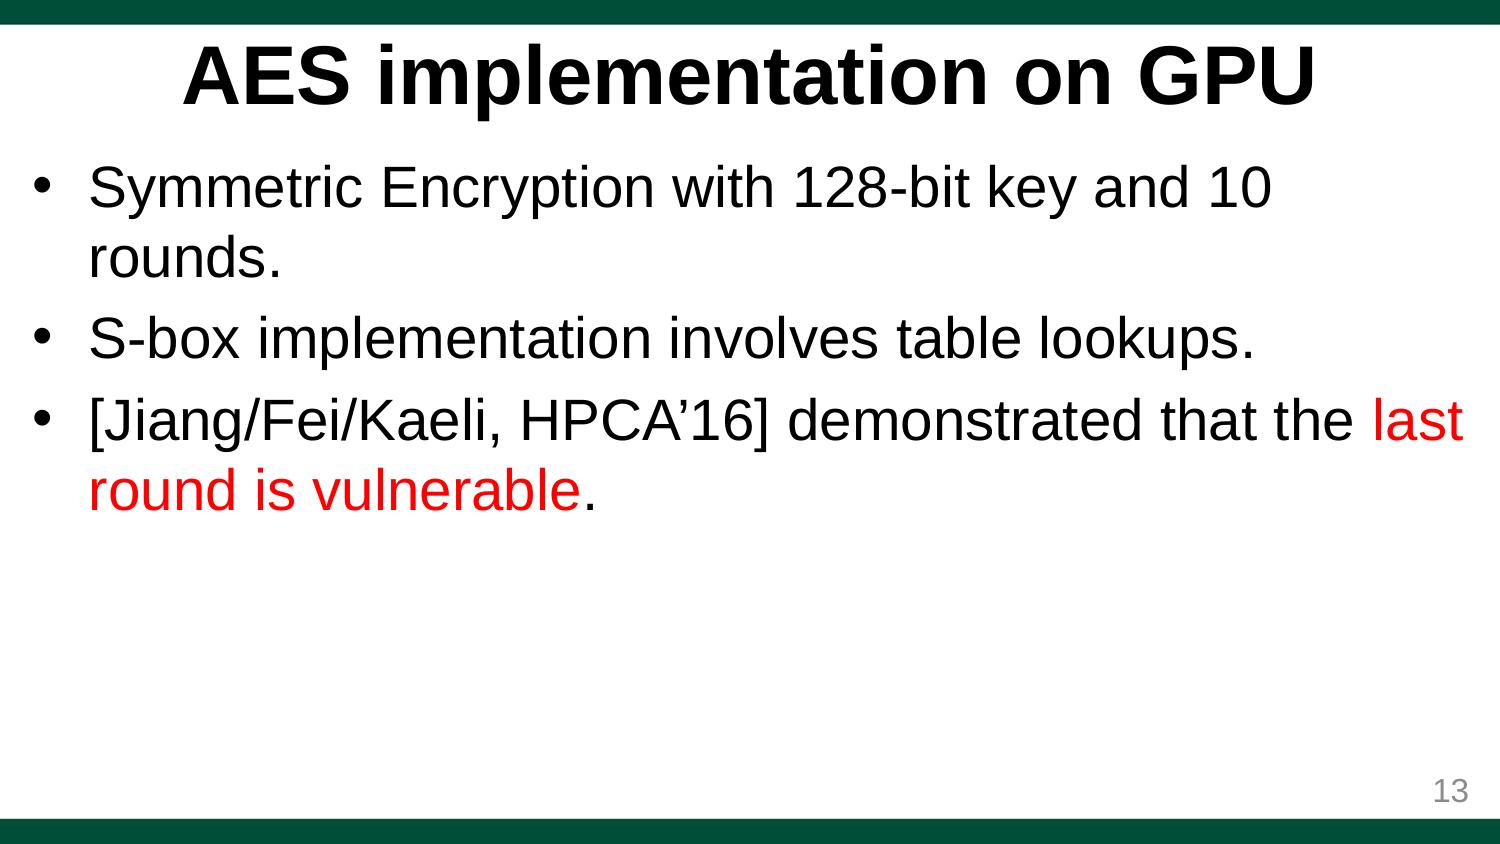

# AES implementation on GPU
Symmetric Encryption with 128-bit key and 10 rounds.
S-box implementation involves table lookups.
[Jiang/Fei/Kaeli, HPCA’16] demonstrated that the last round is vulnerable.

13